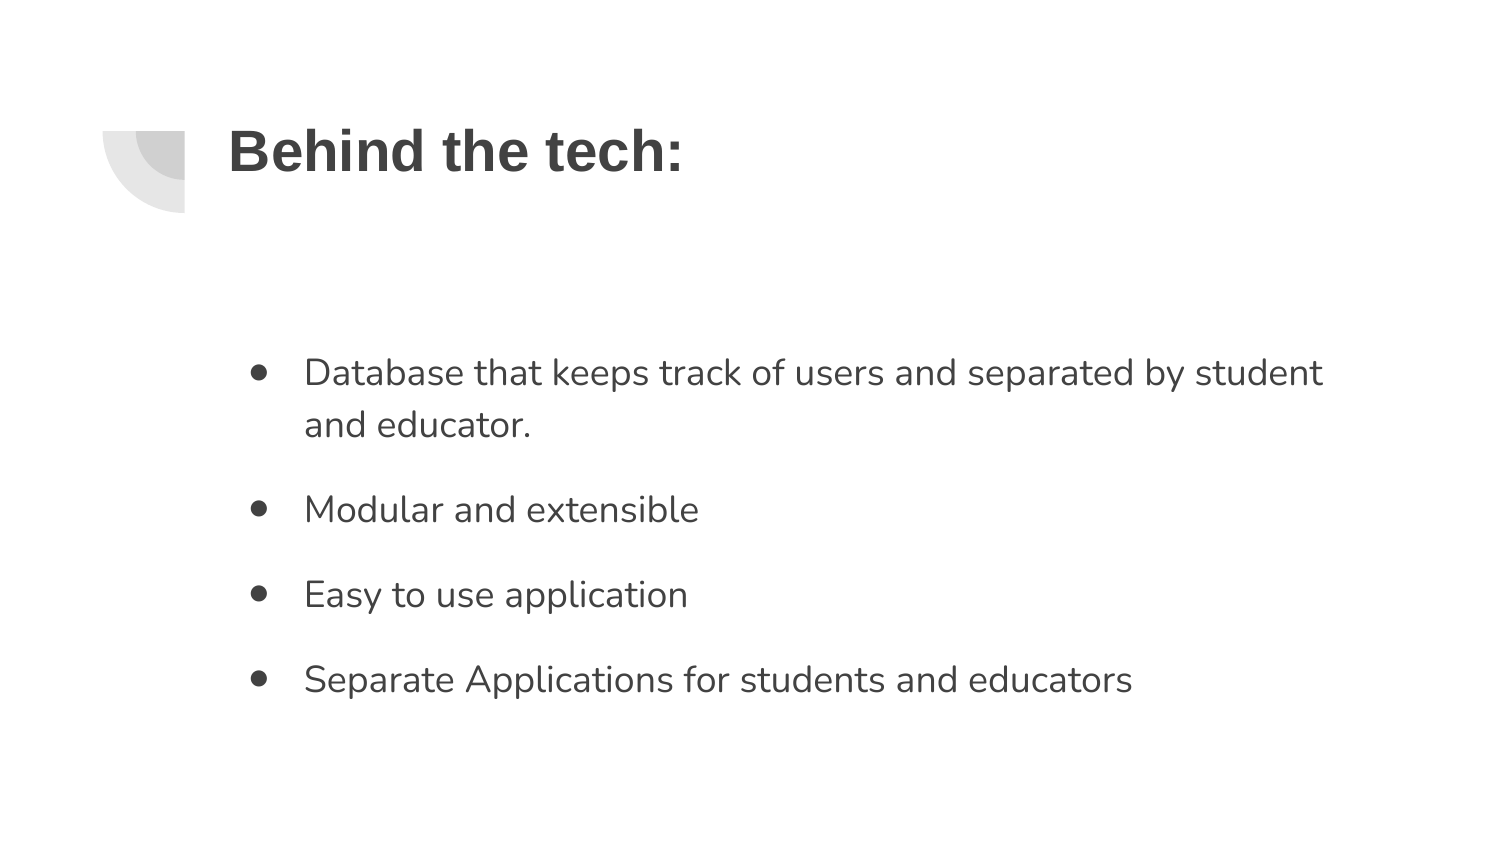

# Behind the tech:
Database that keeps track of users and separated by student and educator.
Modular and extensible
Easy to use application
Separate Applications for students and educators